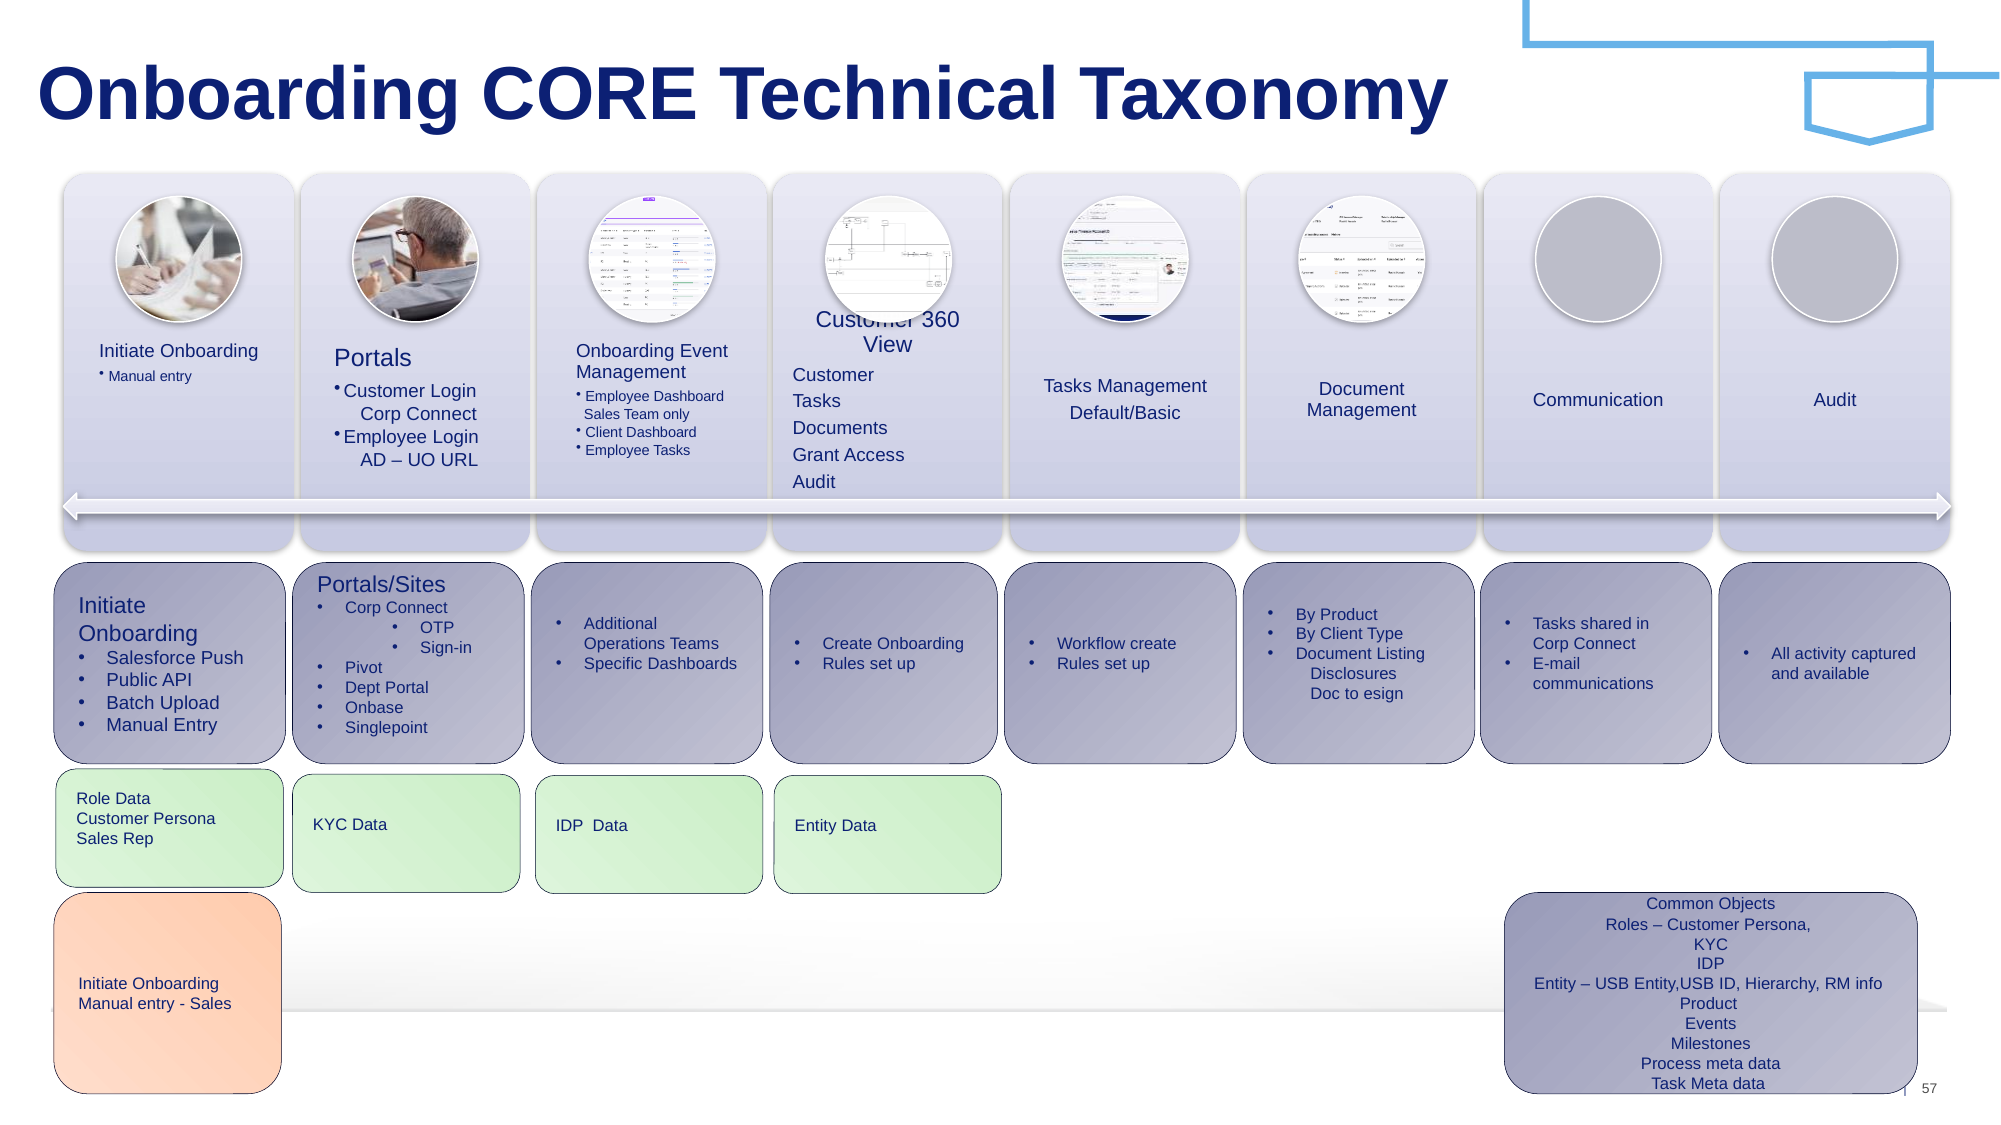

# Onboarding CORE Technical Taxonomy
Initiate Onboarding
Manual entry
Portals
Customer Login
     Corp Connect
Employee Login
     AD – UO URL
Onboarding Event Management
Employee Dashboard
  Sales Team only
Client Dashboard
Employee Tasks
Customer 360 View
Customer
Tasks
Documents
Grant Access
Audit
Tasks Management
Default/Basic
Document Management
Communication
Audit
Initiate Onboarding
Salesforce Push
Public API
Batch Upload
Manual Entry
Portals/Sites
Corp Connect
OTP
Sign-in
Pivot
Dept Portal
Onbase
Singlepoint

Additional Operations Teams
Specific Dashboards

Create Onboarding
Rules set up

Workflow create
Rules set up

By Product
By Client Type
Document Listing
         Disclosures
         Doc to esign

Tasks shared in Corp Connect
E-mail communications

All activity captured and available
Role Data
Customer Persona
Sales Rep

KYC Data

IDP  Data

Entity Data

Initiate Onboarding
Manual entry - Sales
Common Objects
Roles – Customer Persona,
KYC
IDP
Entity – USB Entity,USB ID, Hierarchy, RM info
Product
Events
Milestones
Process meta data
Task Meta data